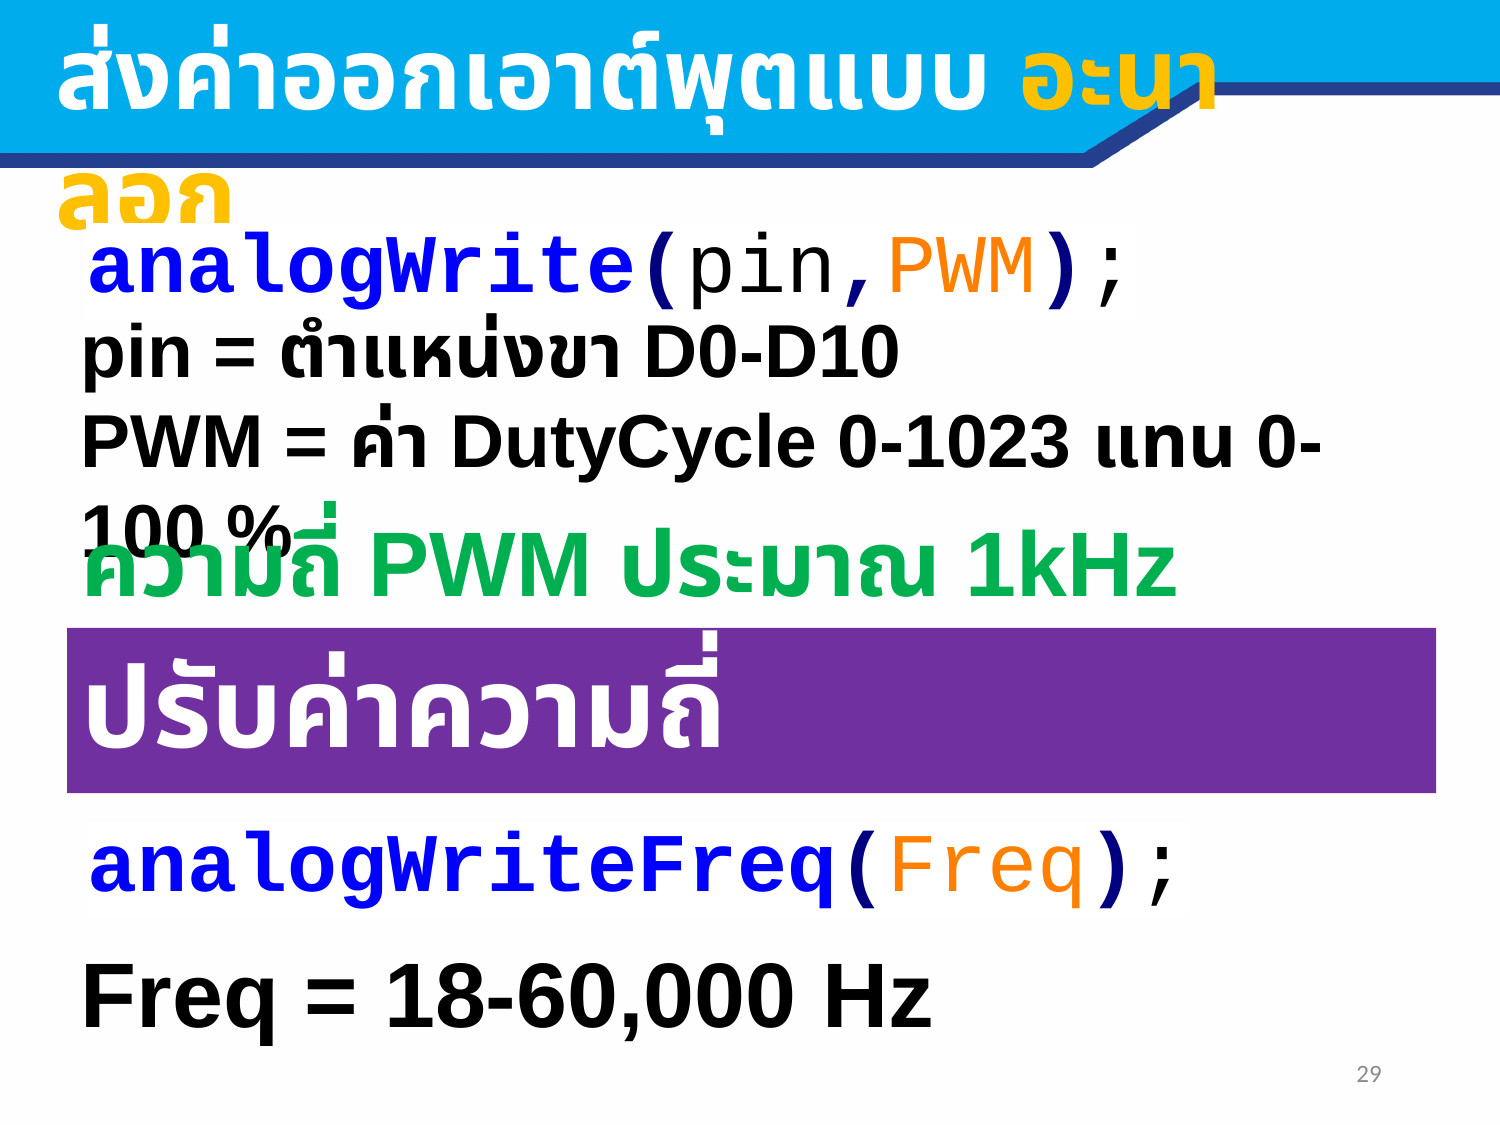

ส่งค่าออกเอาต์พุตแบบ อะนาลอก
analogWrite(pin,PWM);
pin = ตำแหน่งขา D0-D10
PWM = ค่า DutyCycle 0-1023 แทน 0-100 %
ความถี่ PWM ประมาณ 1kHz
ปรับค่าความถี่
analogWriteFreq(Freq);
Freq = 18-60,000 Hz
29